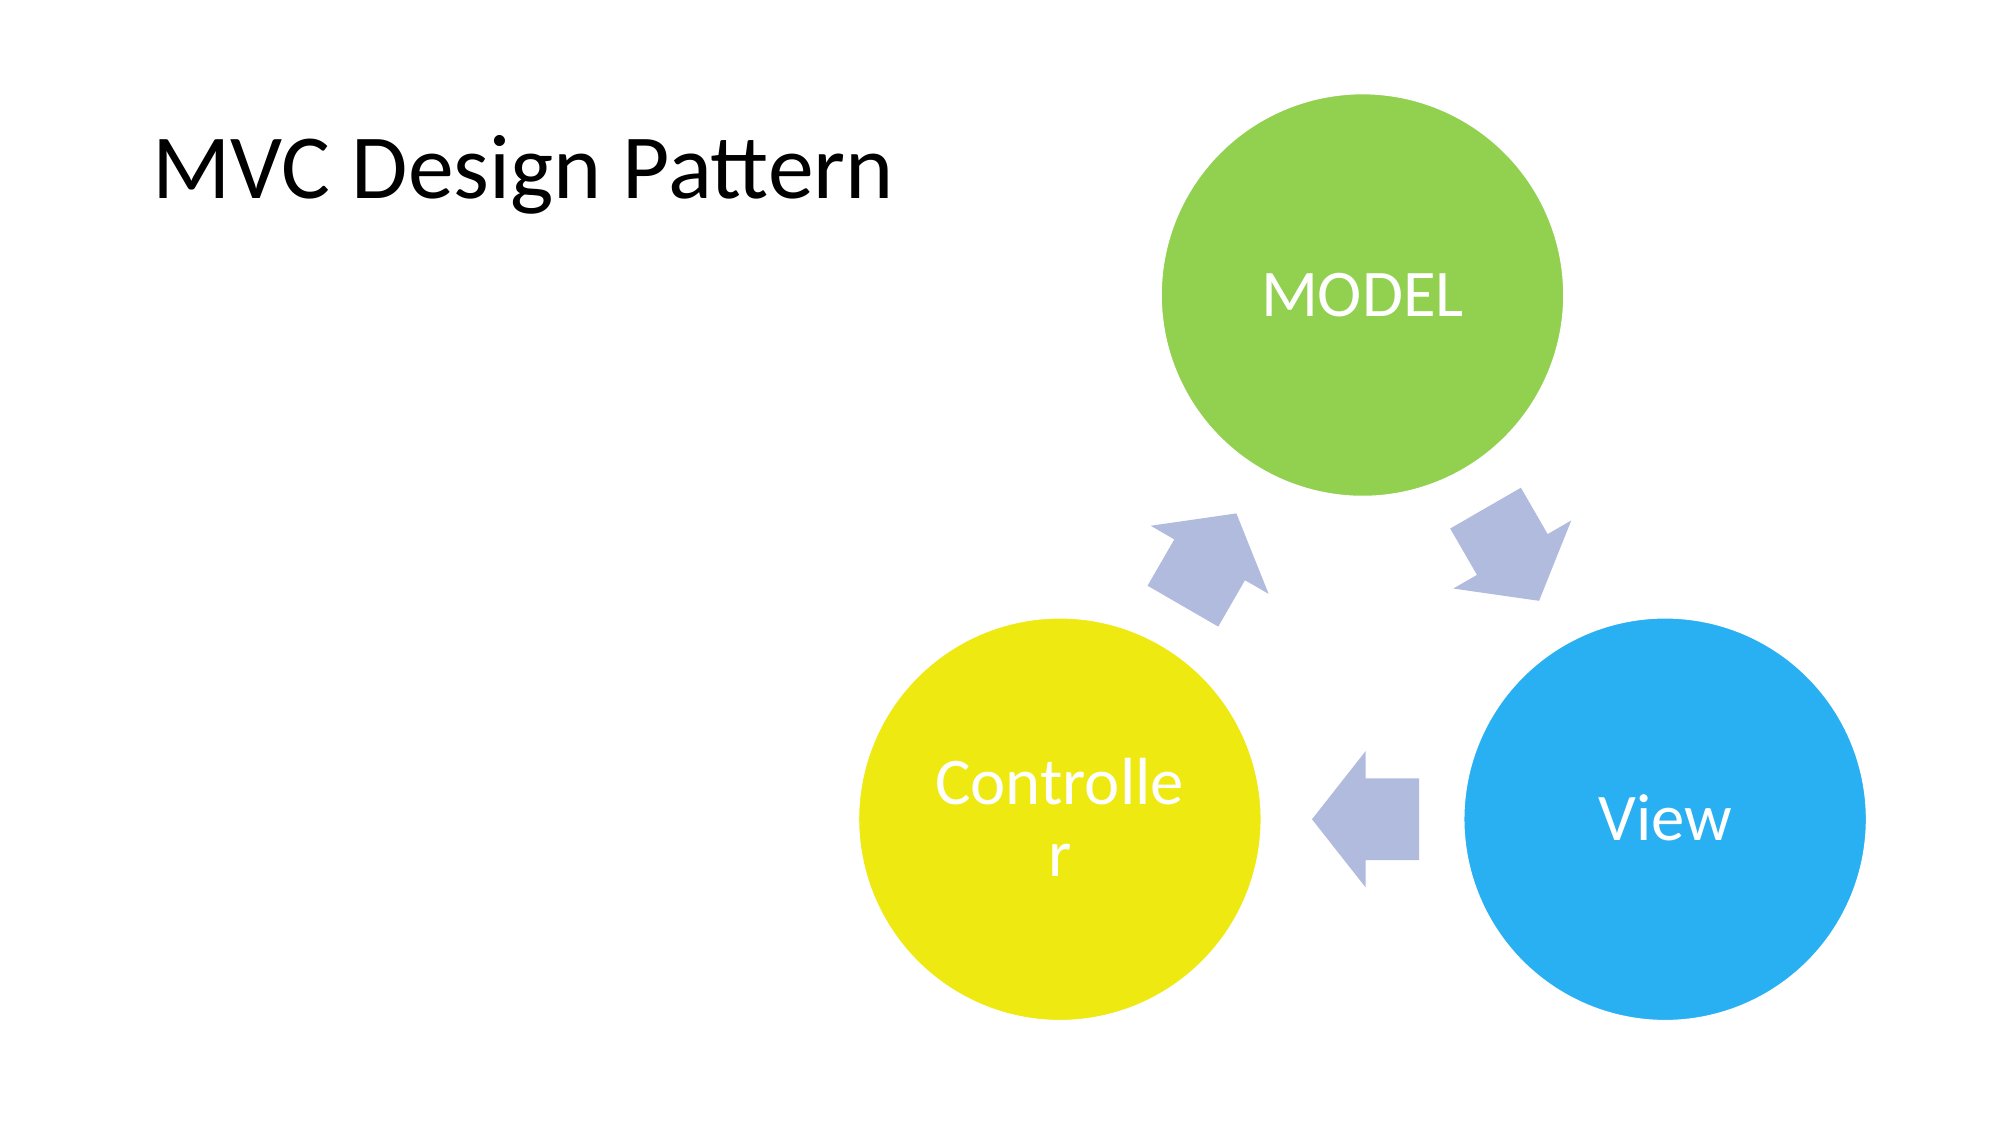

# MVC Design Pattern
MODEL

View

Controller